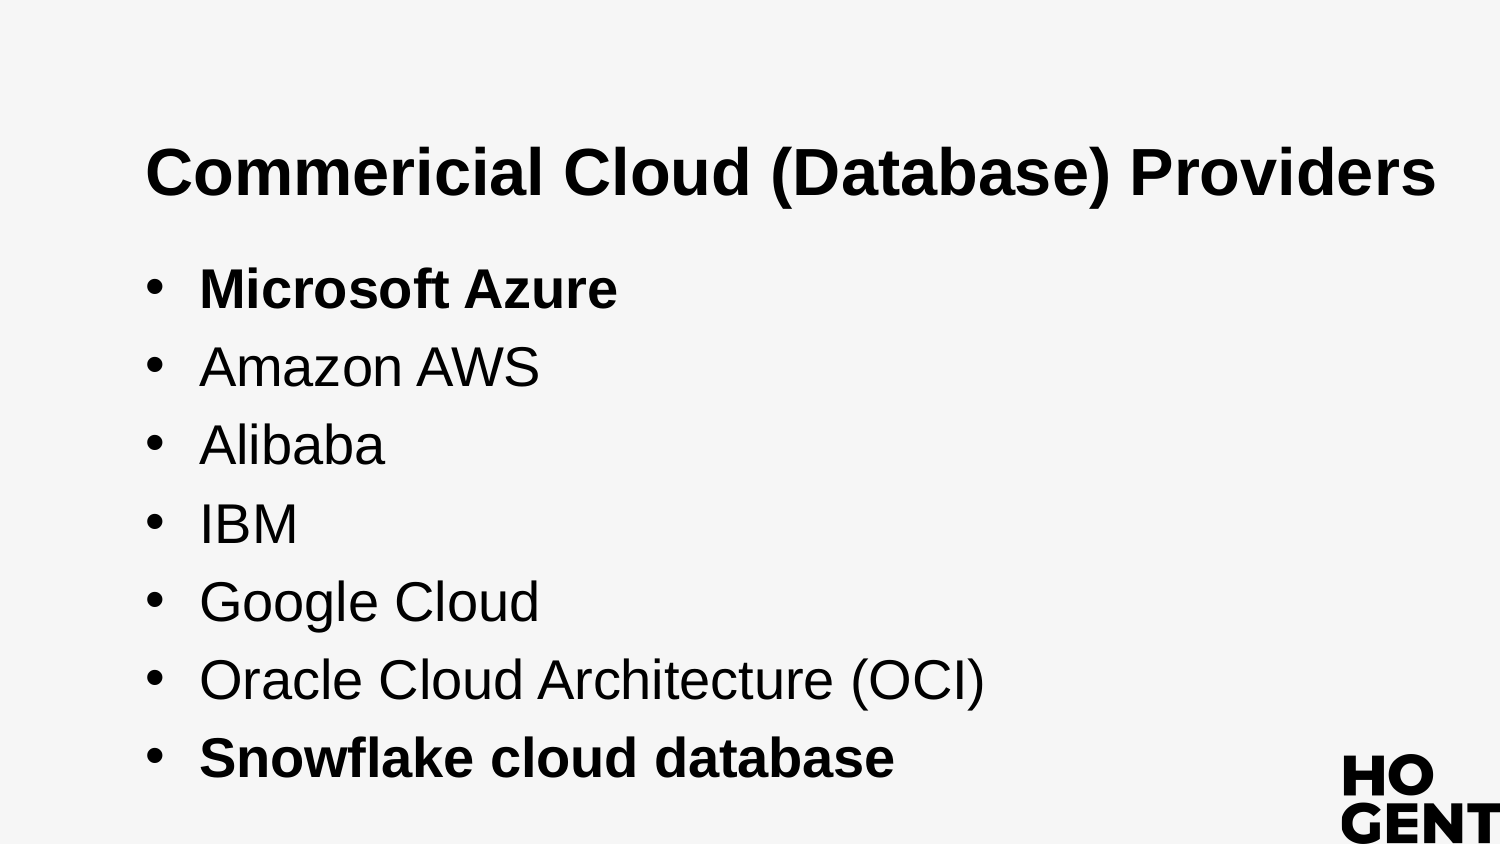

# Commericial Cloud (Database) Providers
Microsoft Azure
Amazon AWS
Alibaba
IBM
Google Cloud
Oracle Cloud Architecture (OCI)
Snowflake cloud database